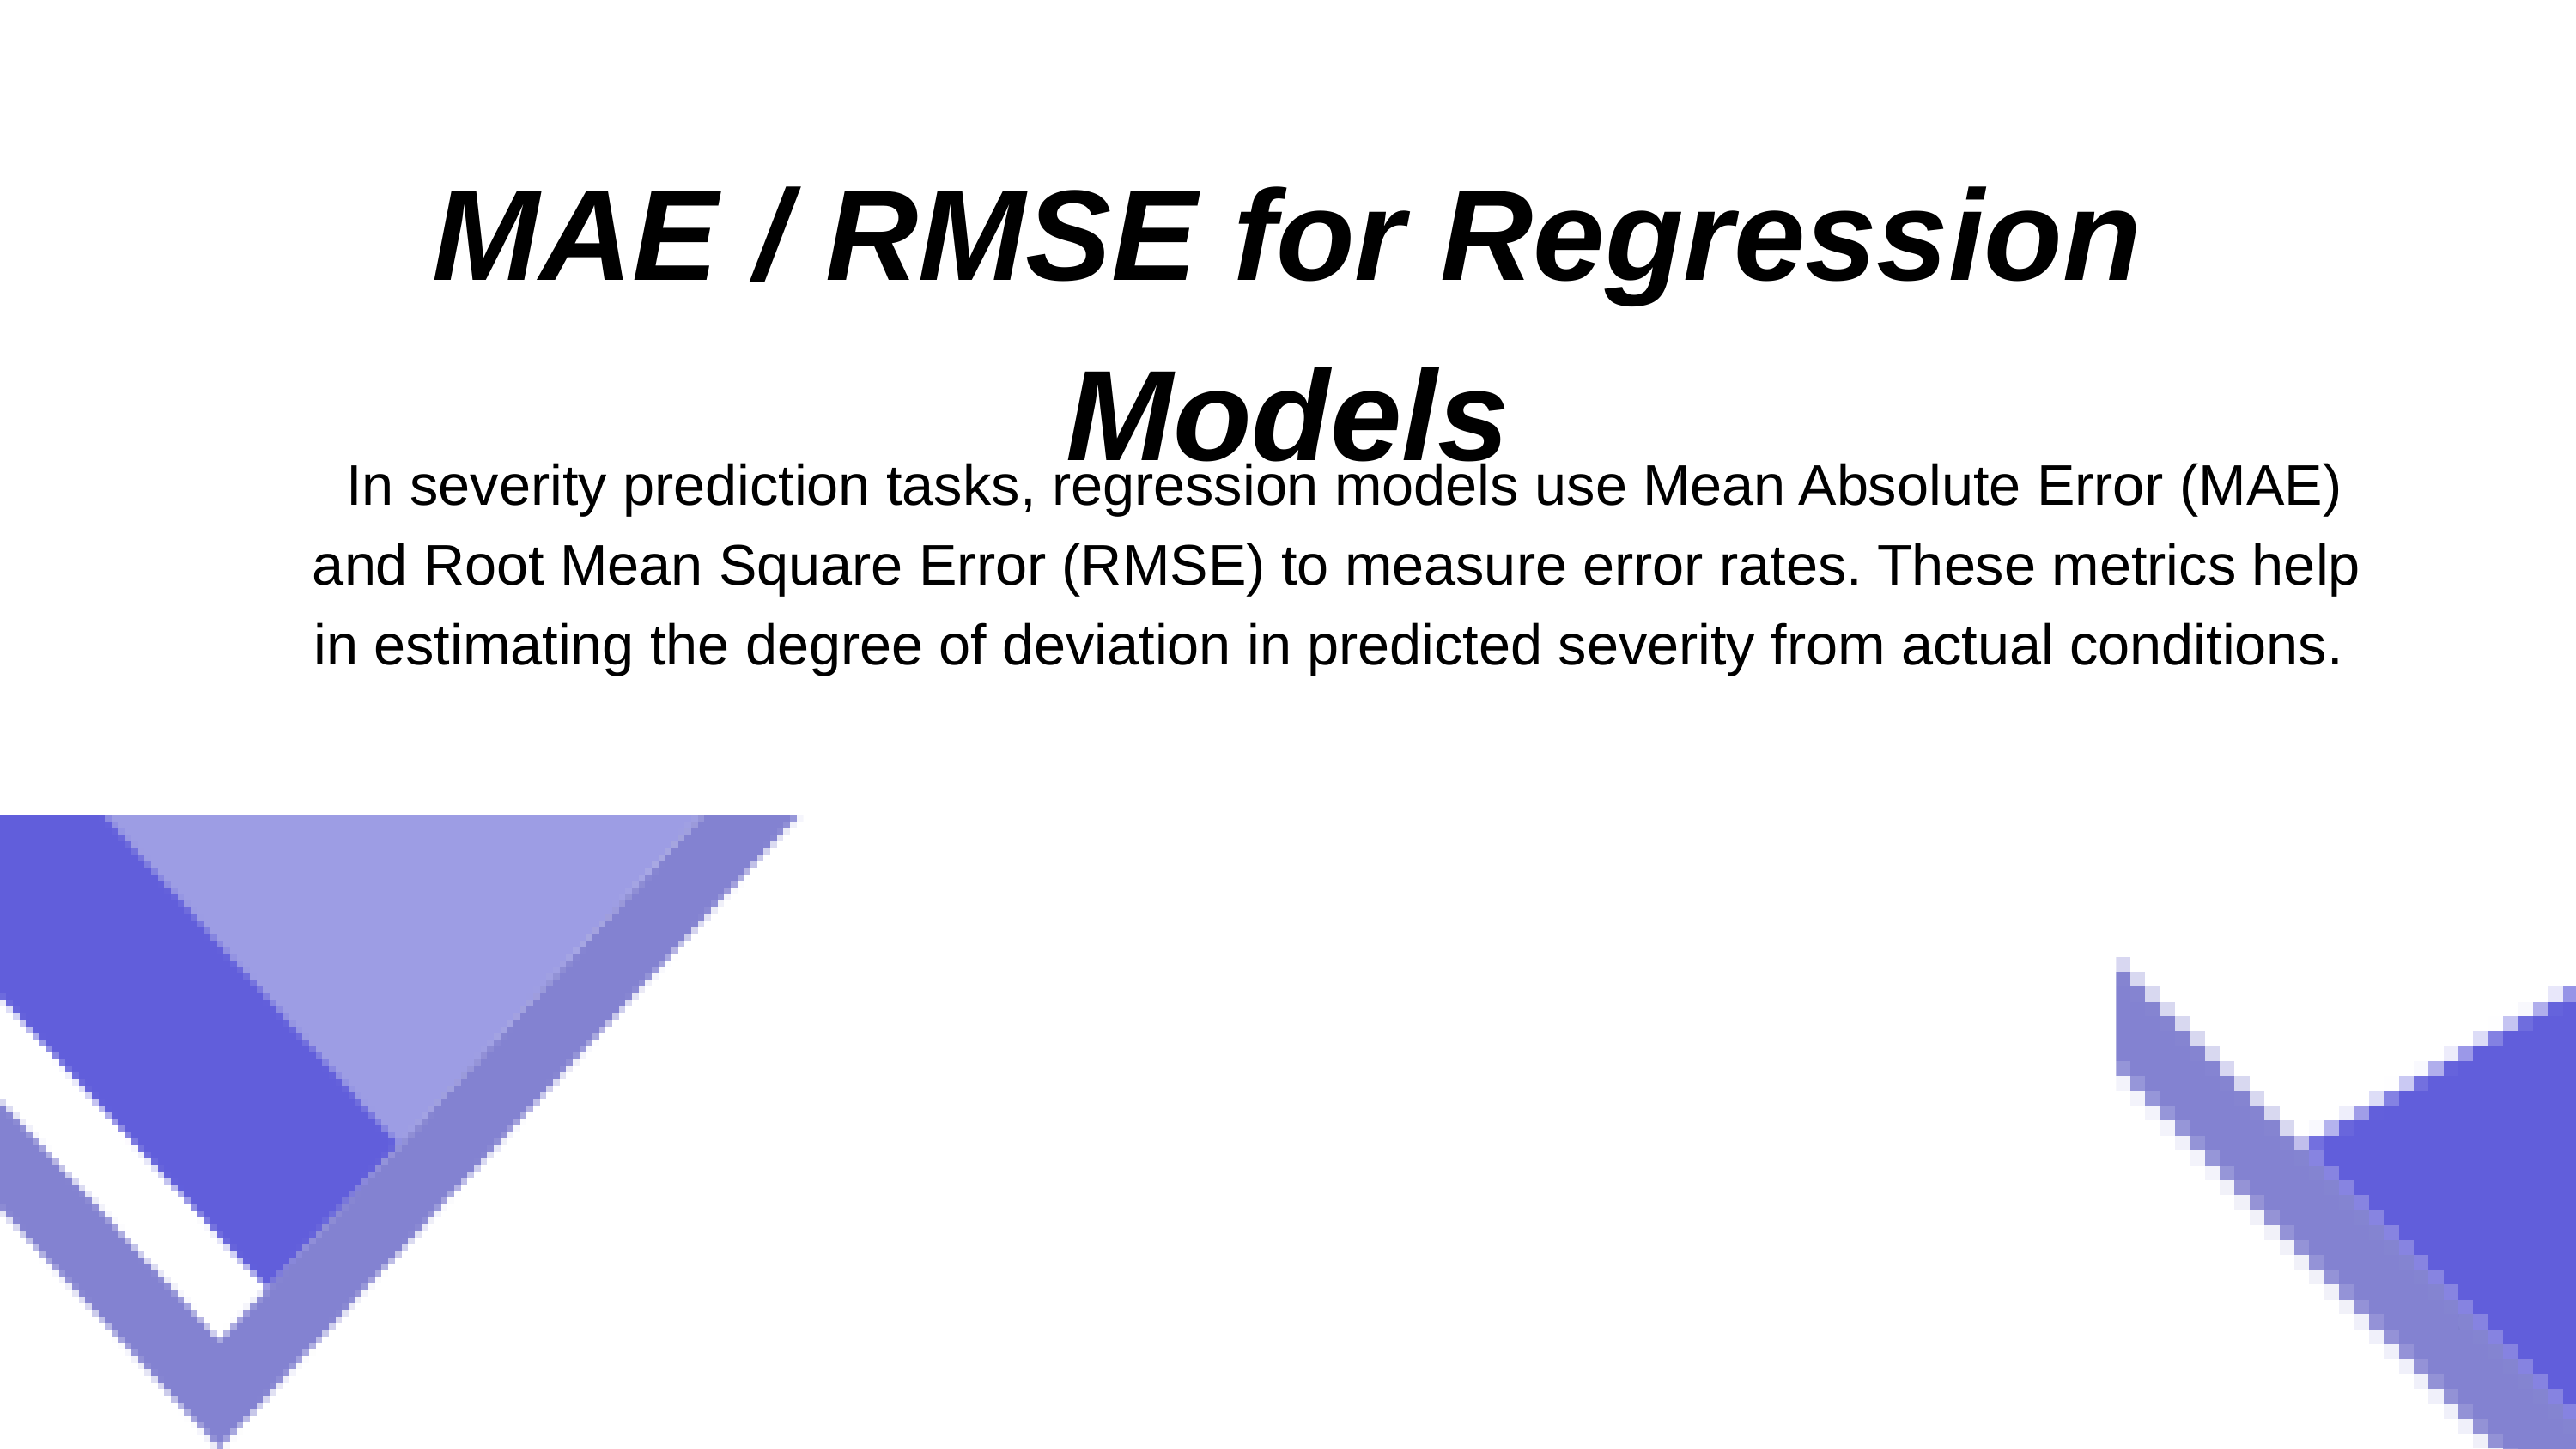

MAE / RMSE for Regression Models
 In severity prediction tasks, regression models use Mean Absolute Error (MAE) and Root Mean Square Error (RMSE) to measure error rates. These metrics help in estimating the degree of deviation in predicted severity from actual conditions.

65